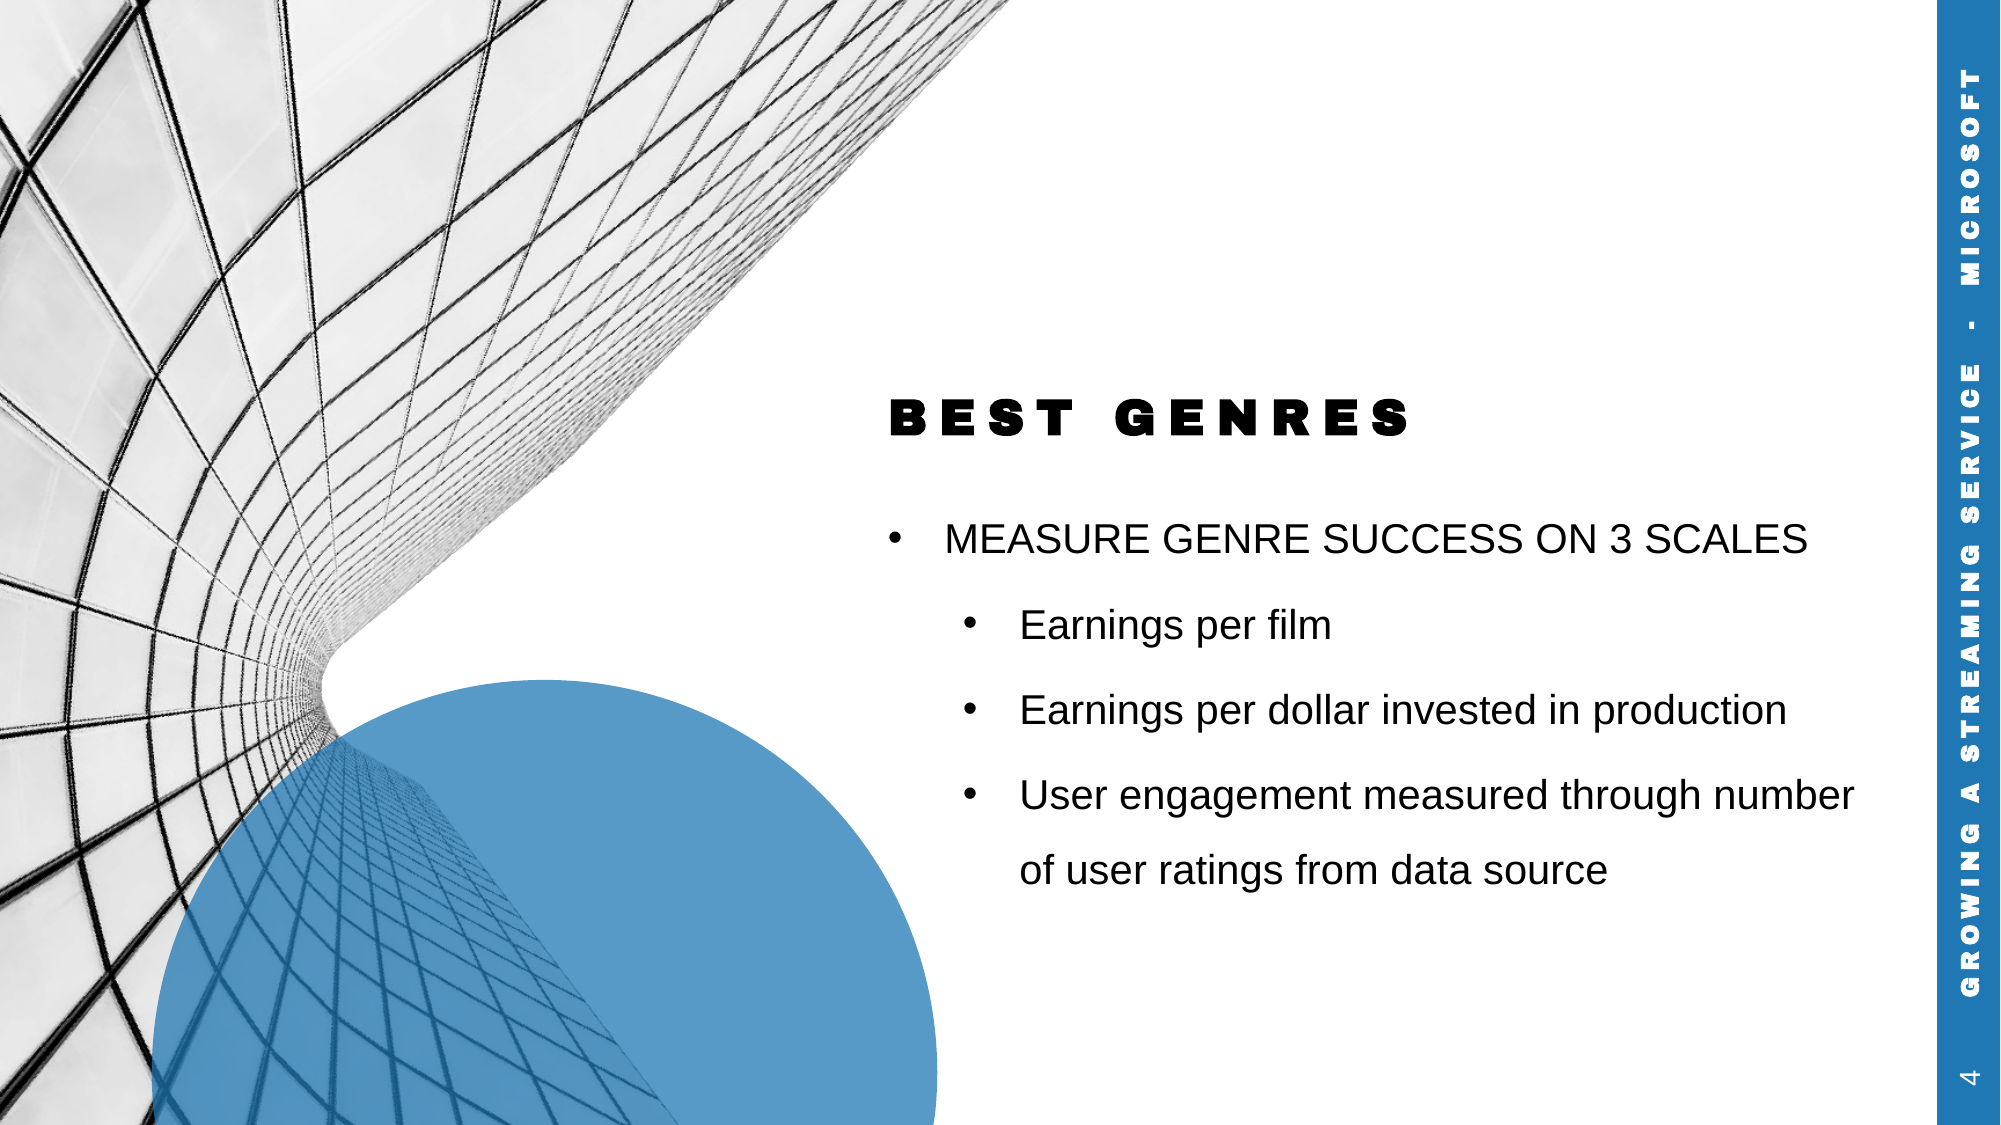

# Best Genres
Growing a streaming service  -  Microsoft
Measure Genre success on 3 scales
Earnings per film
Earnings per dollar invested in production
User engagement measured through number of user ratings from data source

4